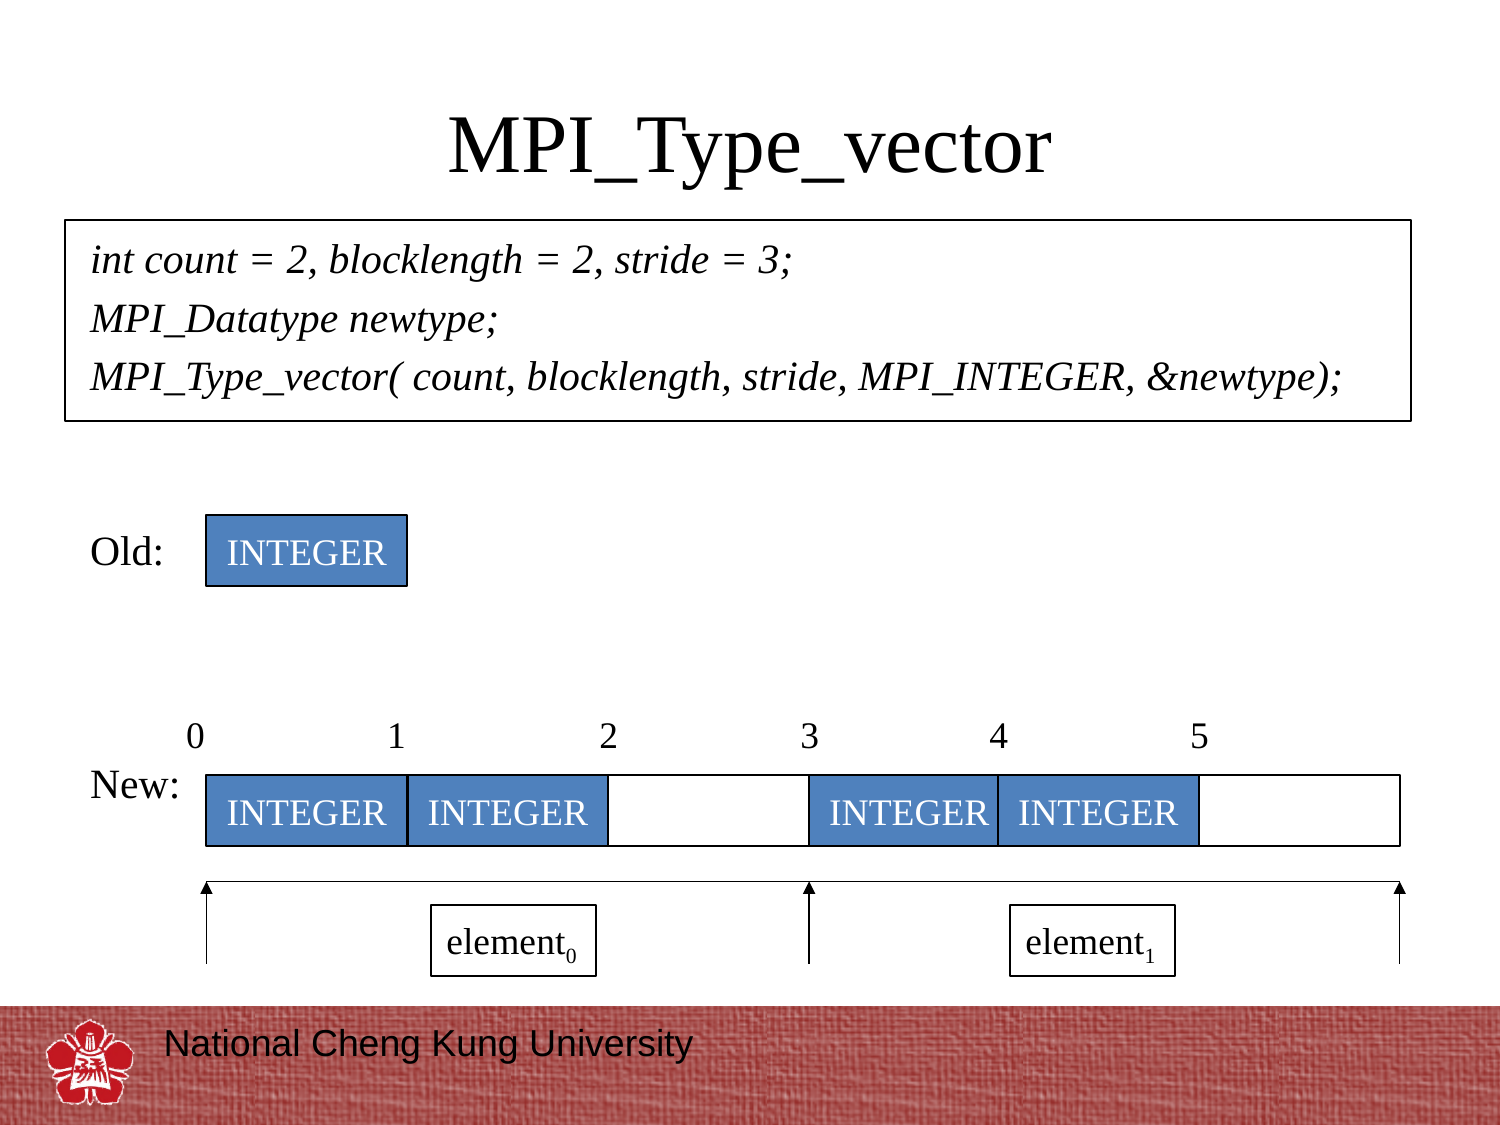

# MPI_Type_vector

int count = 2, blocklength = 2, stride = 3;
MPI_Datatype newtype;
MPI_Type_vector( count, blocklength, stride, MPI_INTEGER, &newtype);

Old:

New:
INTEGER
0
1
2
3
4
5
INTEGER
INTEGER
INTEGER
INTEGER
INTEGER
INTEGER

element0

element1